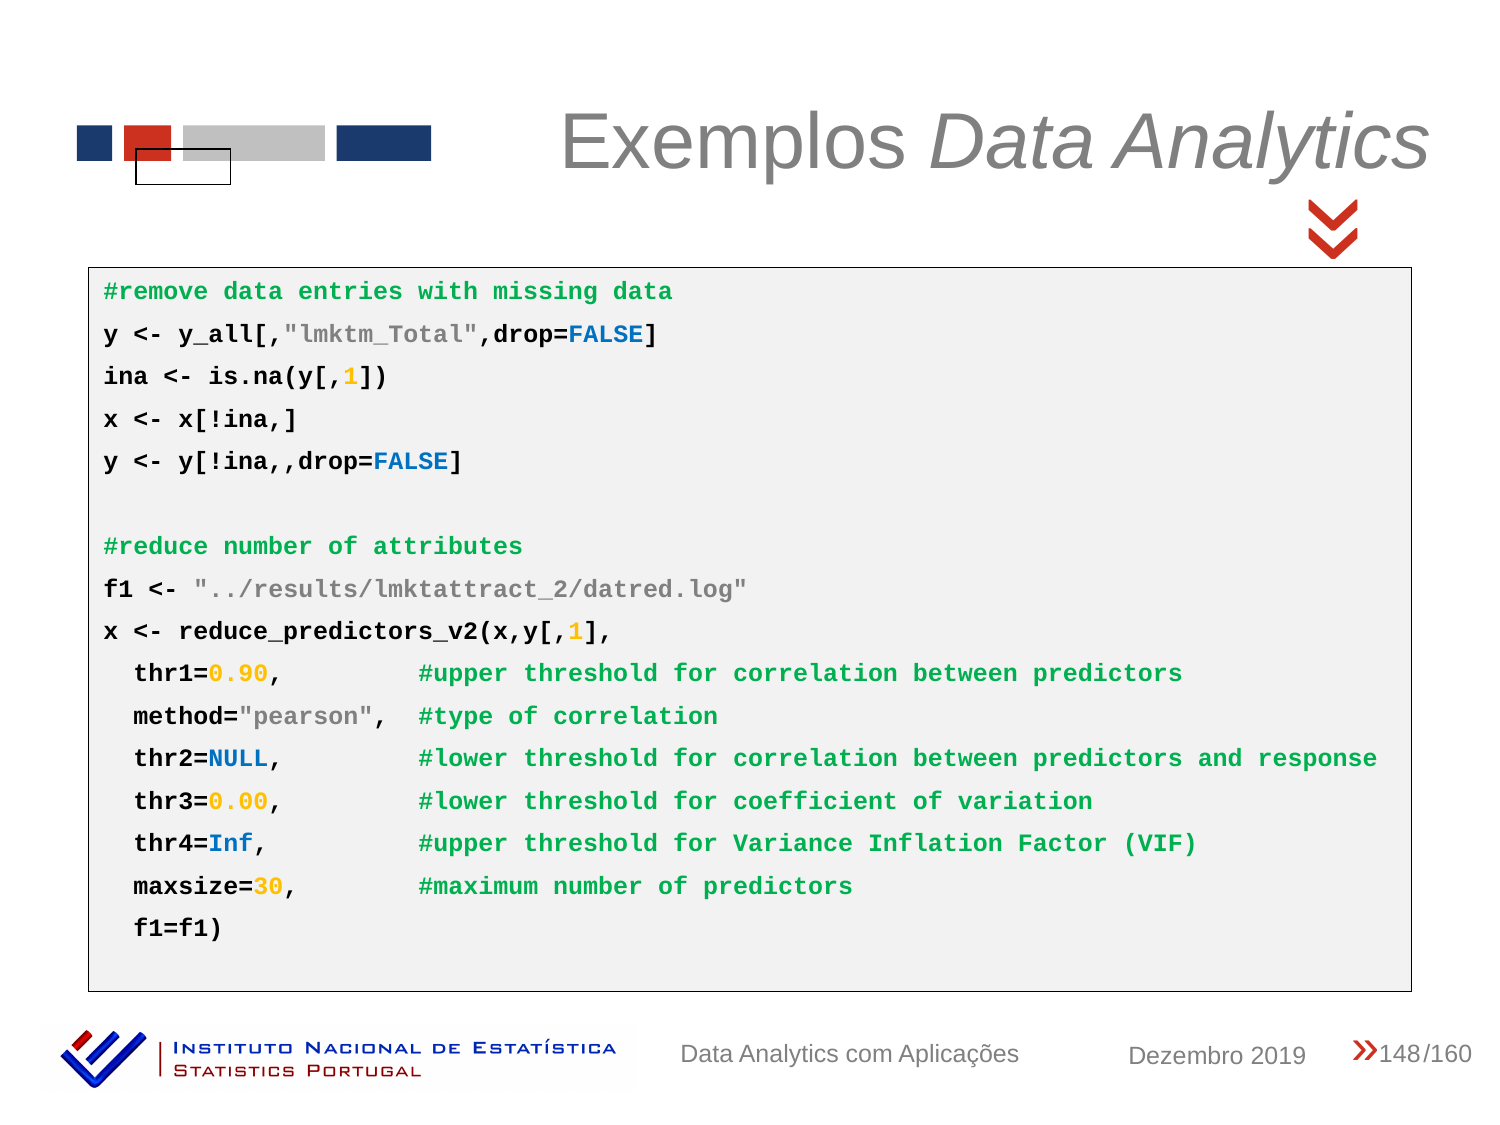

Exemplos Data Analytics
«
#remove data entries with missing data
y <- y_all[,"lmktm_Total",drop=FALSE]
ina <- is.na(y[,1])
x <- x[!ina,]
y <- y[!ina,,drop=FALSE]

#reduce number of attributes
f1 <- "../results/lmktattract_2/datred.log"
x <- reduce_predictors_v2(x,y[,1],
  thr1=0.90,         #upper threshold for correlation between predictors
  method="pearson",  #type of correlation
  thr2=NULL,         #lower threshold for correlation between predictors and response
  thr3=0.00,         #lower threshold for coefficient of variation
  thr4=Inf,          #upper threshold for Variance Inflation Factor (VIF)
  maxsize=30,        #maximum number of predictors
  f1=f1)

148